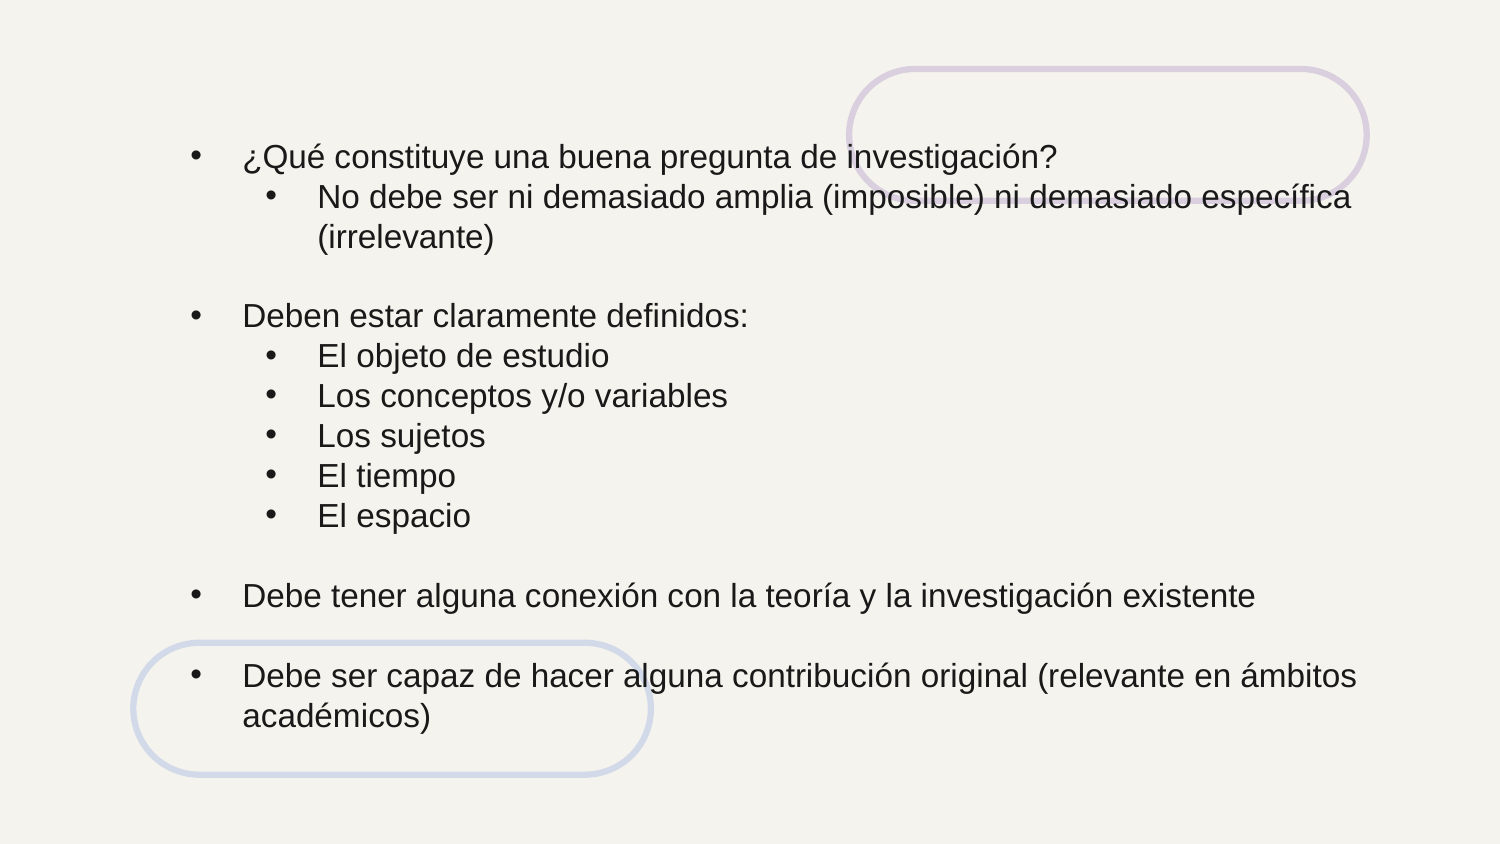

¿Qué constituye una buena pregunta de investigación?
No debe ser ni demasiado amplia (imposible) ni demasiado específica (irrelevante)

Deben estar claramente definidos:
El objeto de estudio
Los conceptos y/o variables
Los sujetos
El tiempo
El espacio

Debe tener alguna conexión con la teoría y la investigación existente

Debe ser capaz de hacer alguna contribución original (relevante en ámbitos académicos)